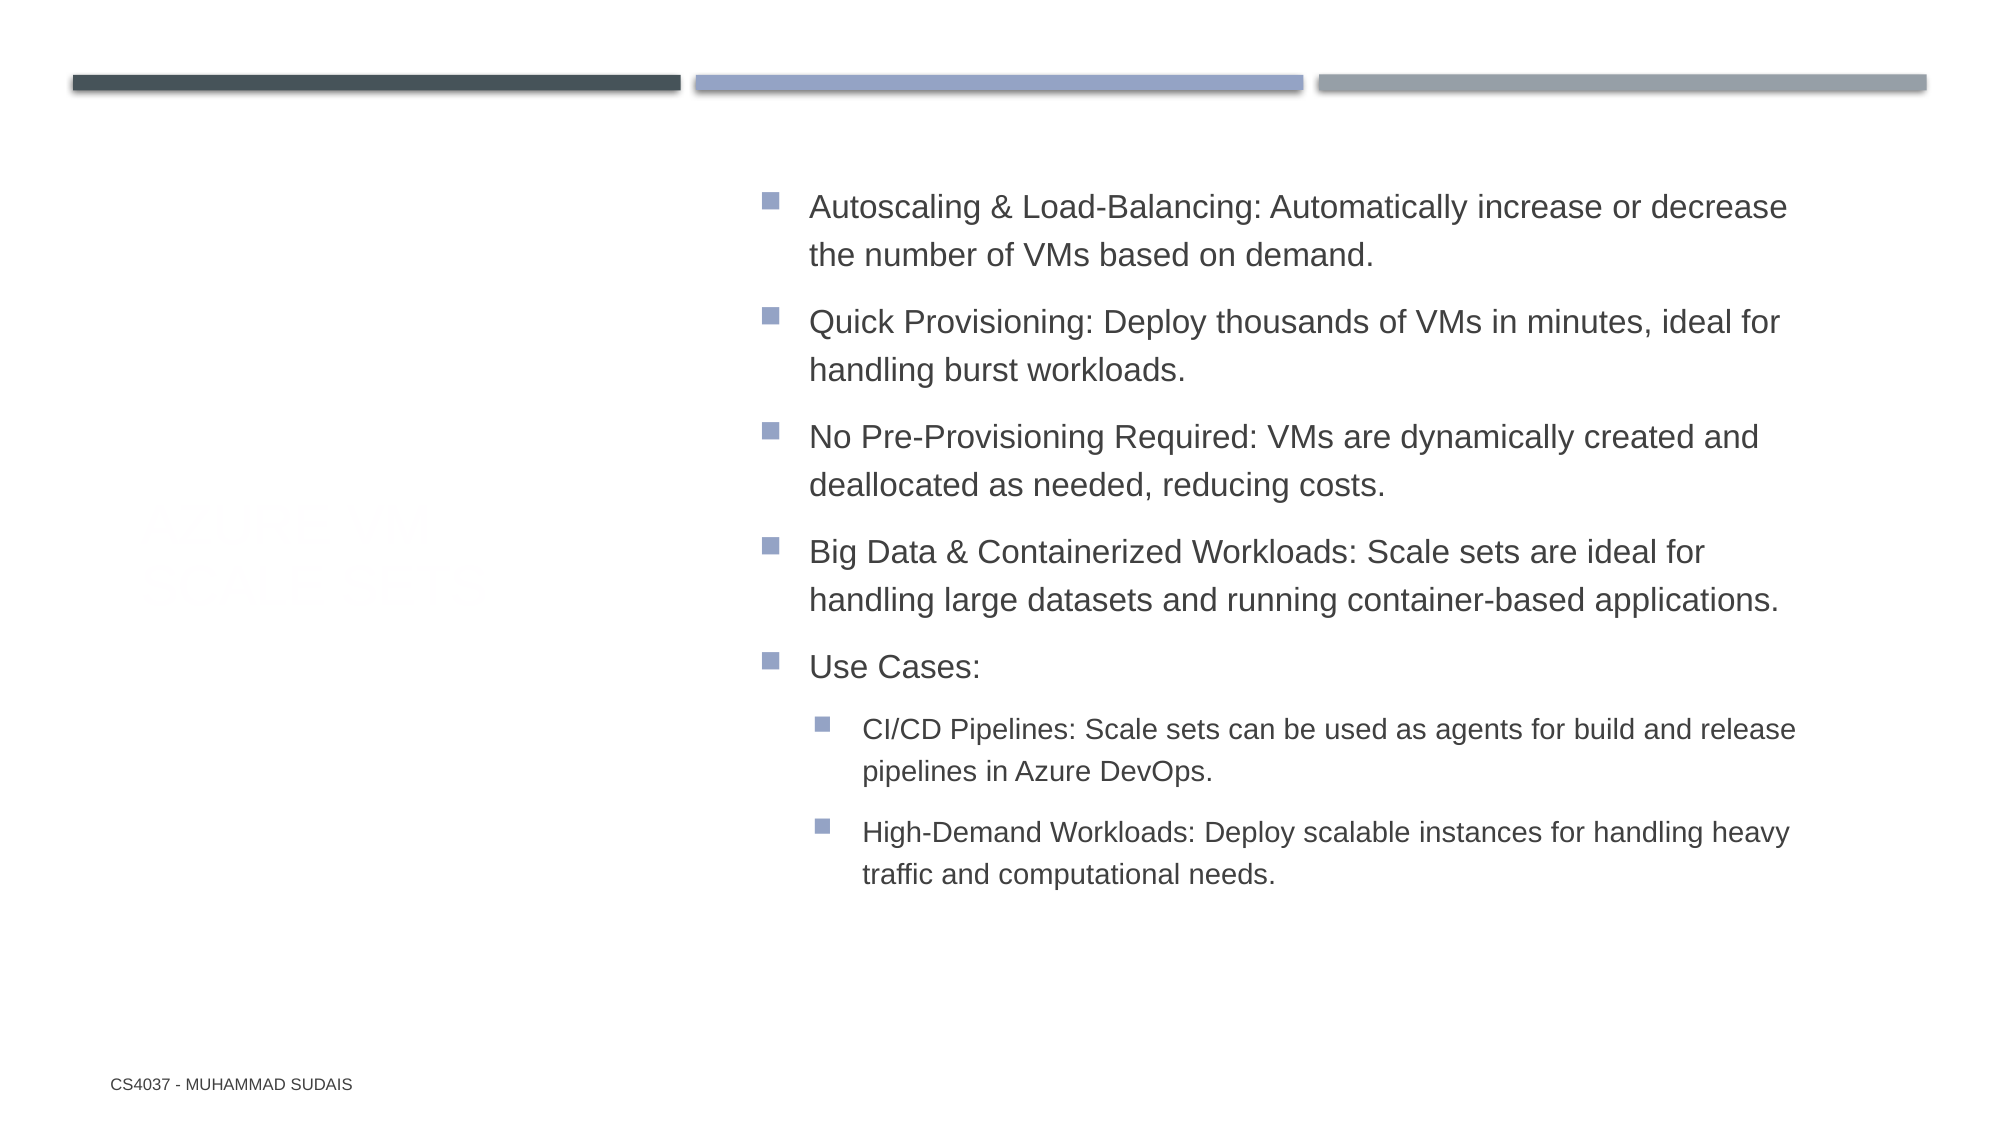

# Azure VM Scale Sets
Autoscaling & Load-Balancing: Automatically increase or decrease the number of VMs based on demand.
Quick Provisioning: Deploy thousands of VMs in minutes, ideal for handling burst workloads.
No Pre-Provisioning Required: VMs are dynamically created and deallocated as needed, reducing costs.
Big Data & Containerized Workloads: Scale sets are ideal for handling large datasets and running container-based applications.
Use Cases:
CI/CD Pipelines: Scale sets can be used as agents for build and release pipelines in Azure DevOps.
High-Demand Workloads: Deploy scalable instances for handling heavy traffic and computational needs.

CS4037 - Muhammad Sudais